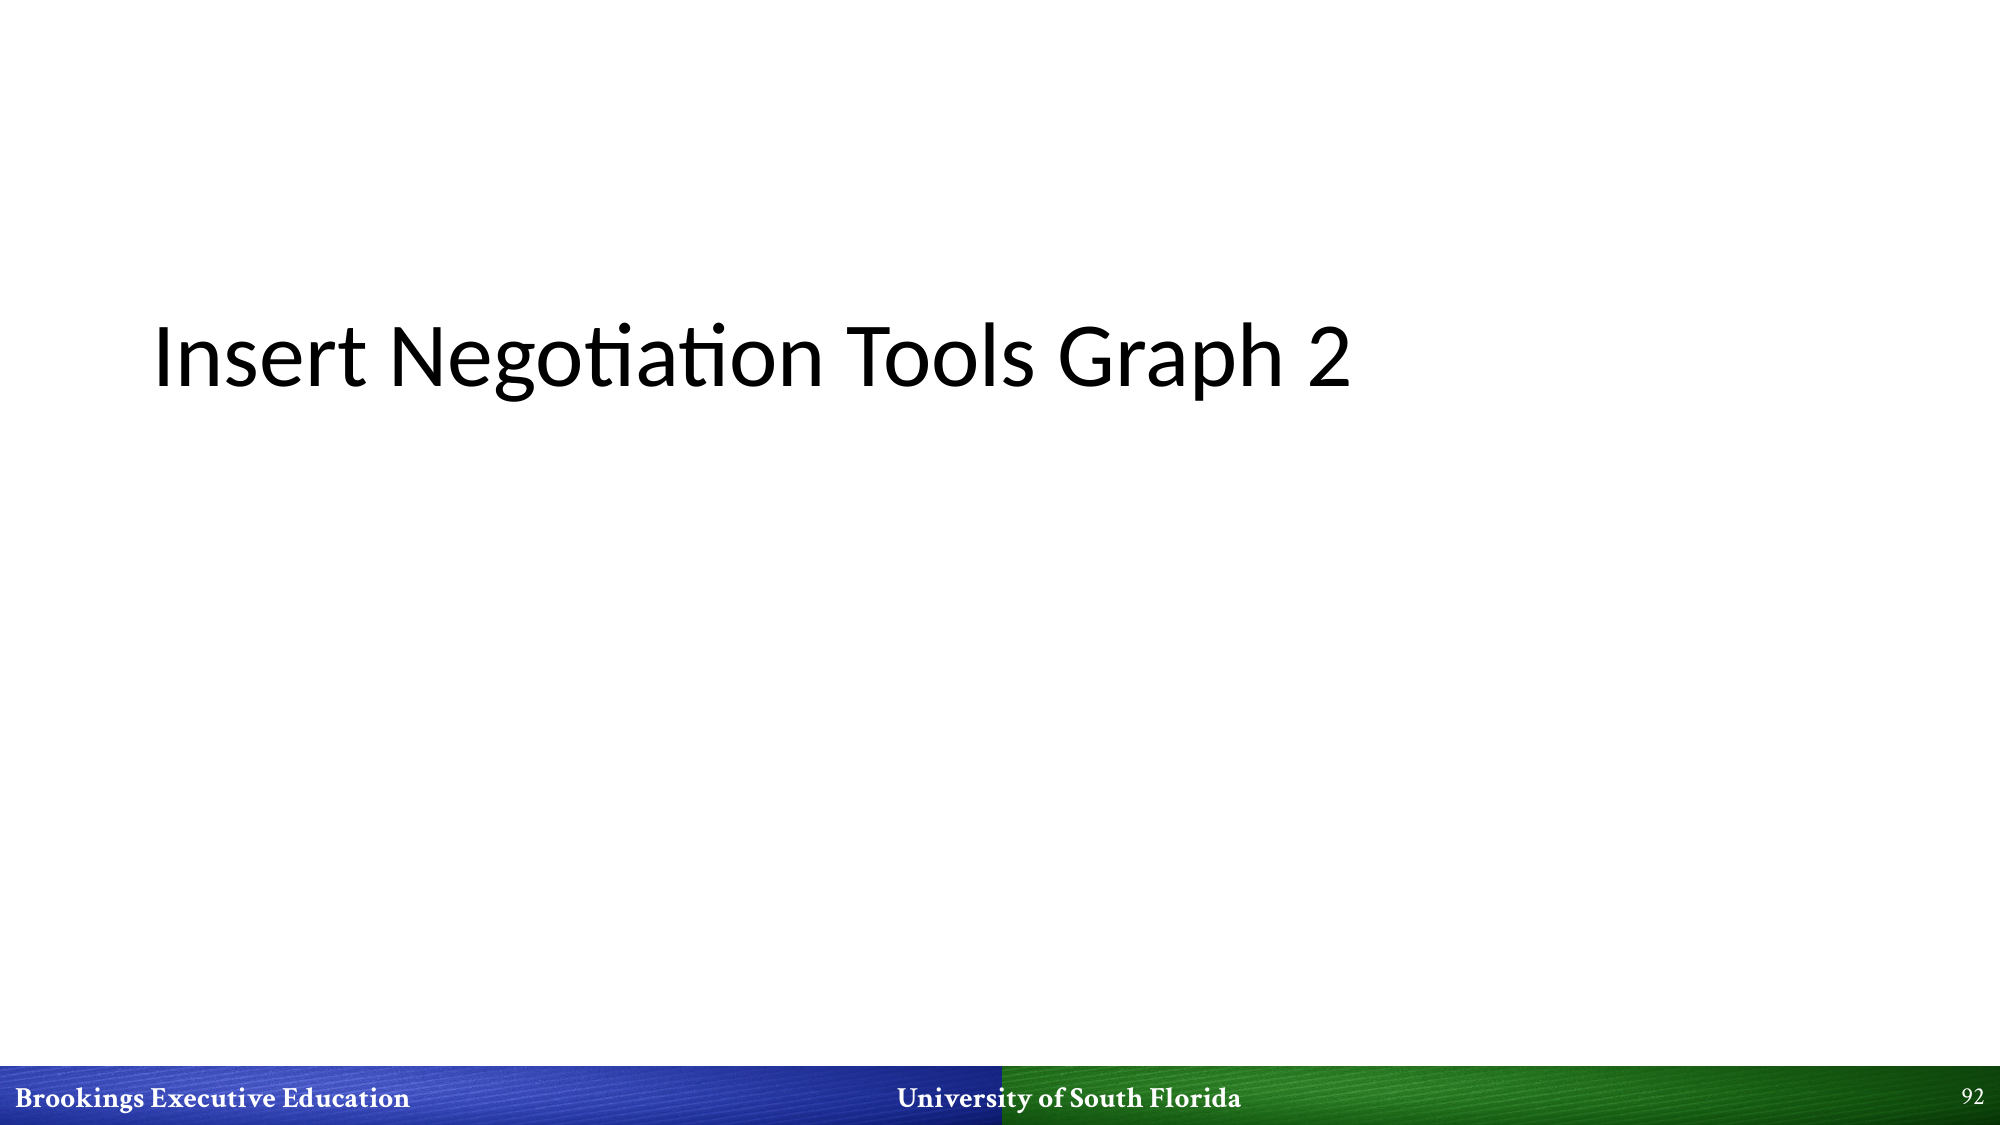

#
Insert Negotiation Tools Graph 2
92
Brookings Executive Education                              		                University of South Florida